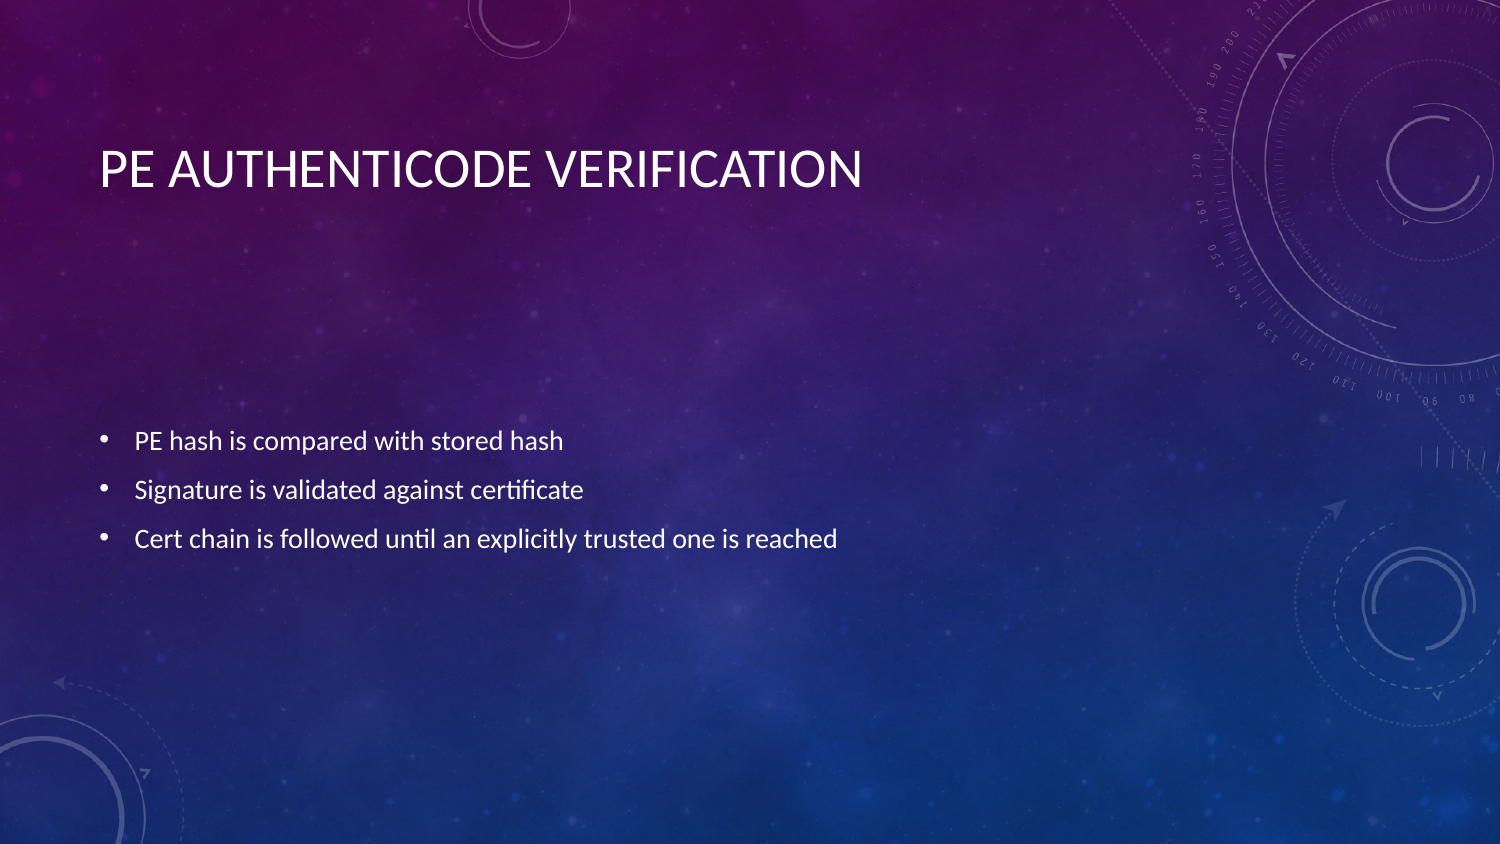

# PE Authenticode Verification
PE hash is compared with stored hash
Signature is validated against certificate
Cert chain is followed until an explicitly trusted one is reached